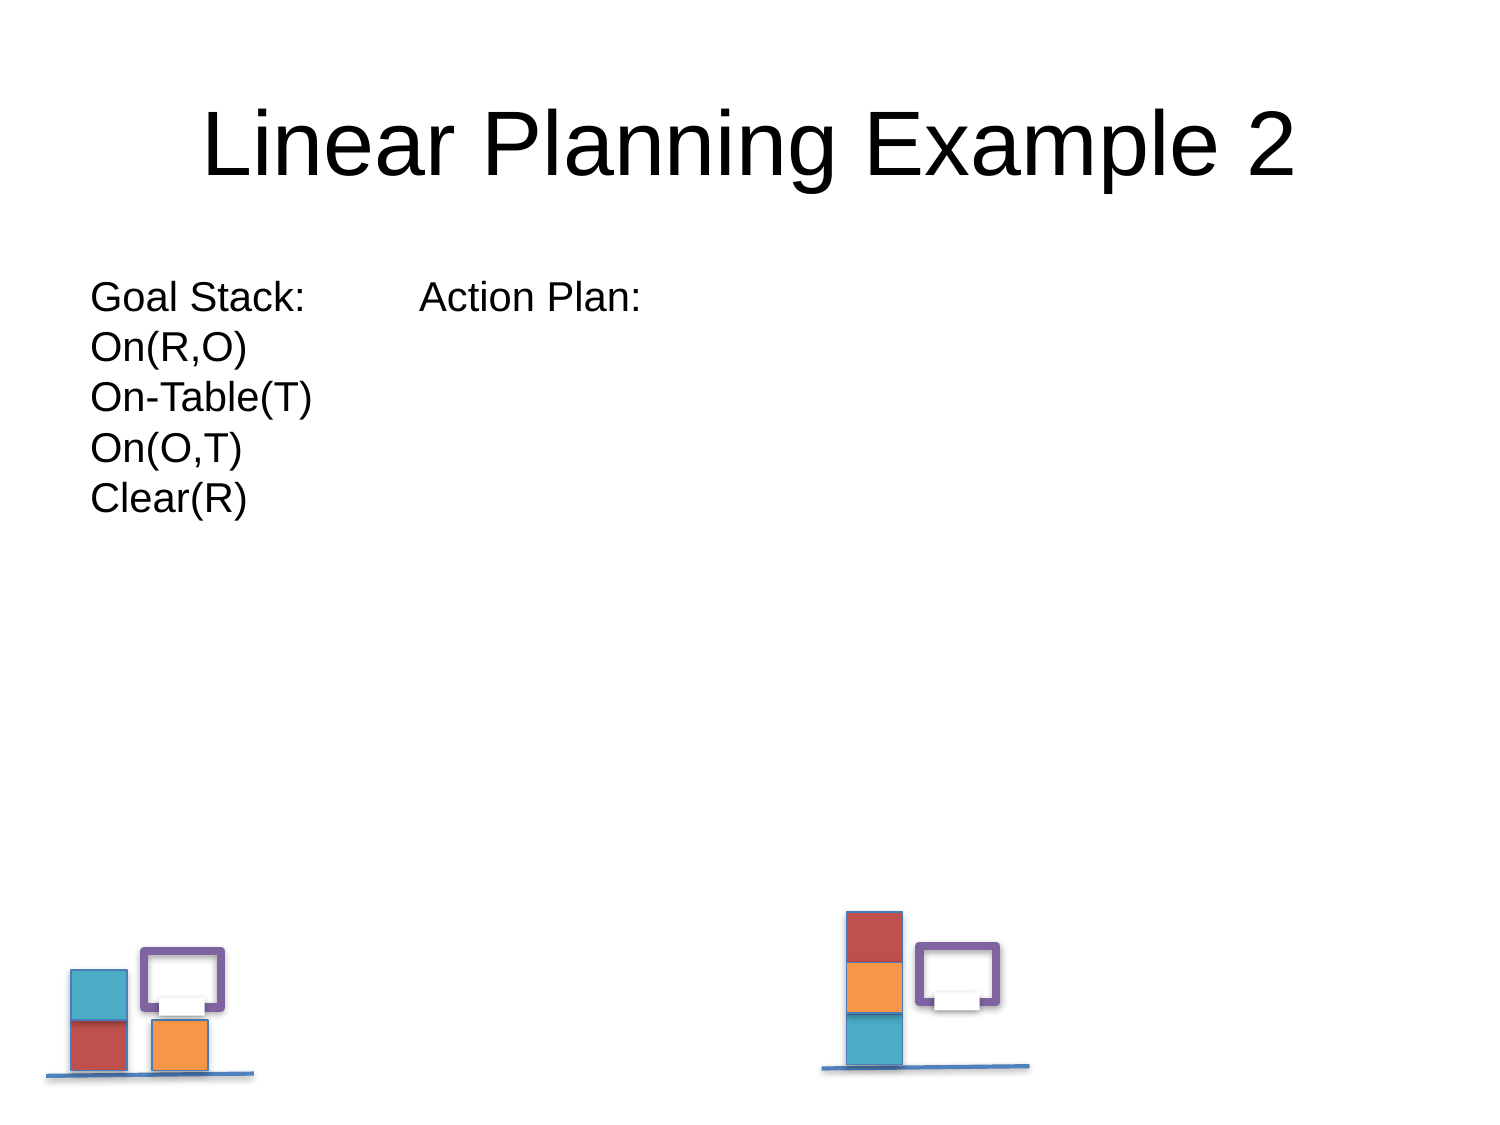

# Linear Planning Example 2
Action Plan:
Goal Stack:
On(R,O)
On-Table(T)
On(O,T)
Clear(R)